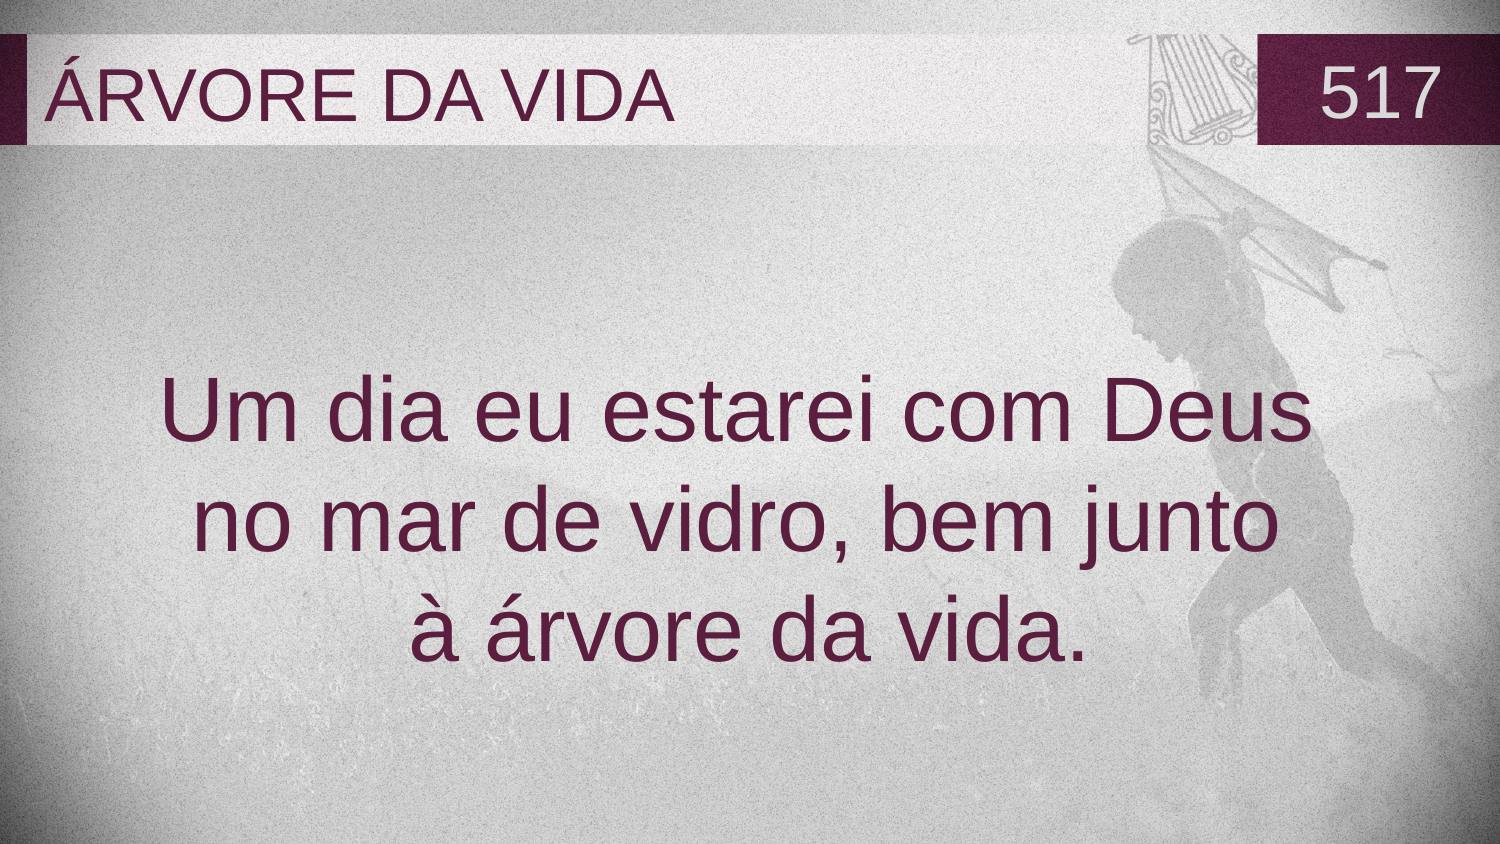

# ÁRVORE DA VIDA
517
Um dia eu estarei com Deus
no mar de vidro, bem junto
à árvore da vida.